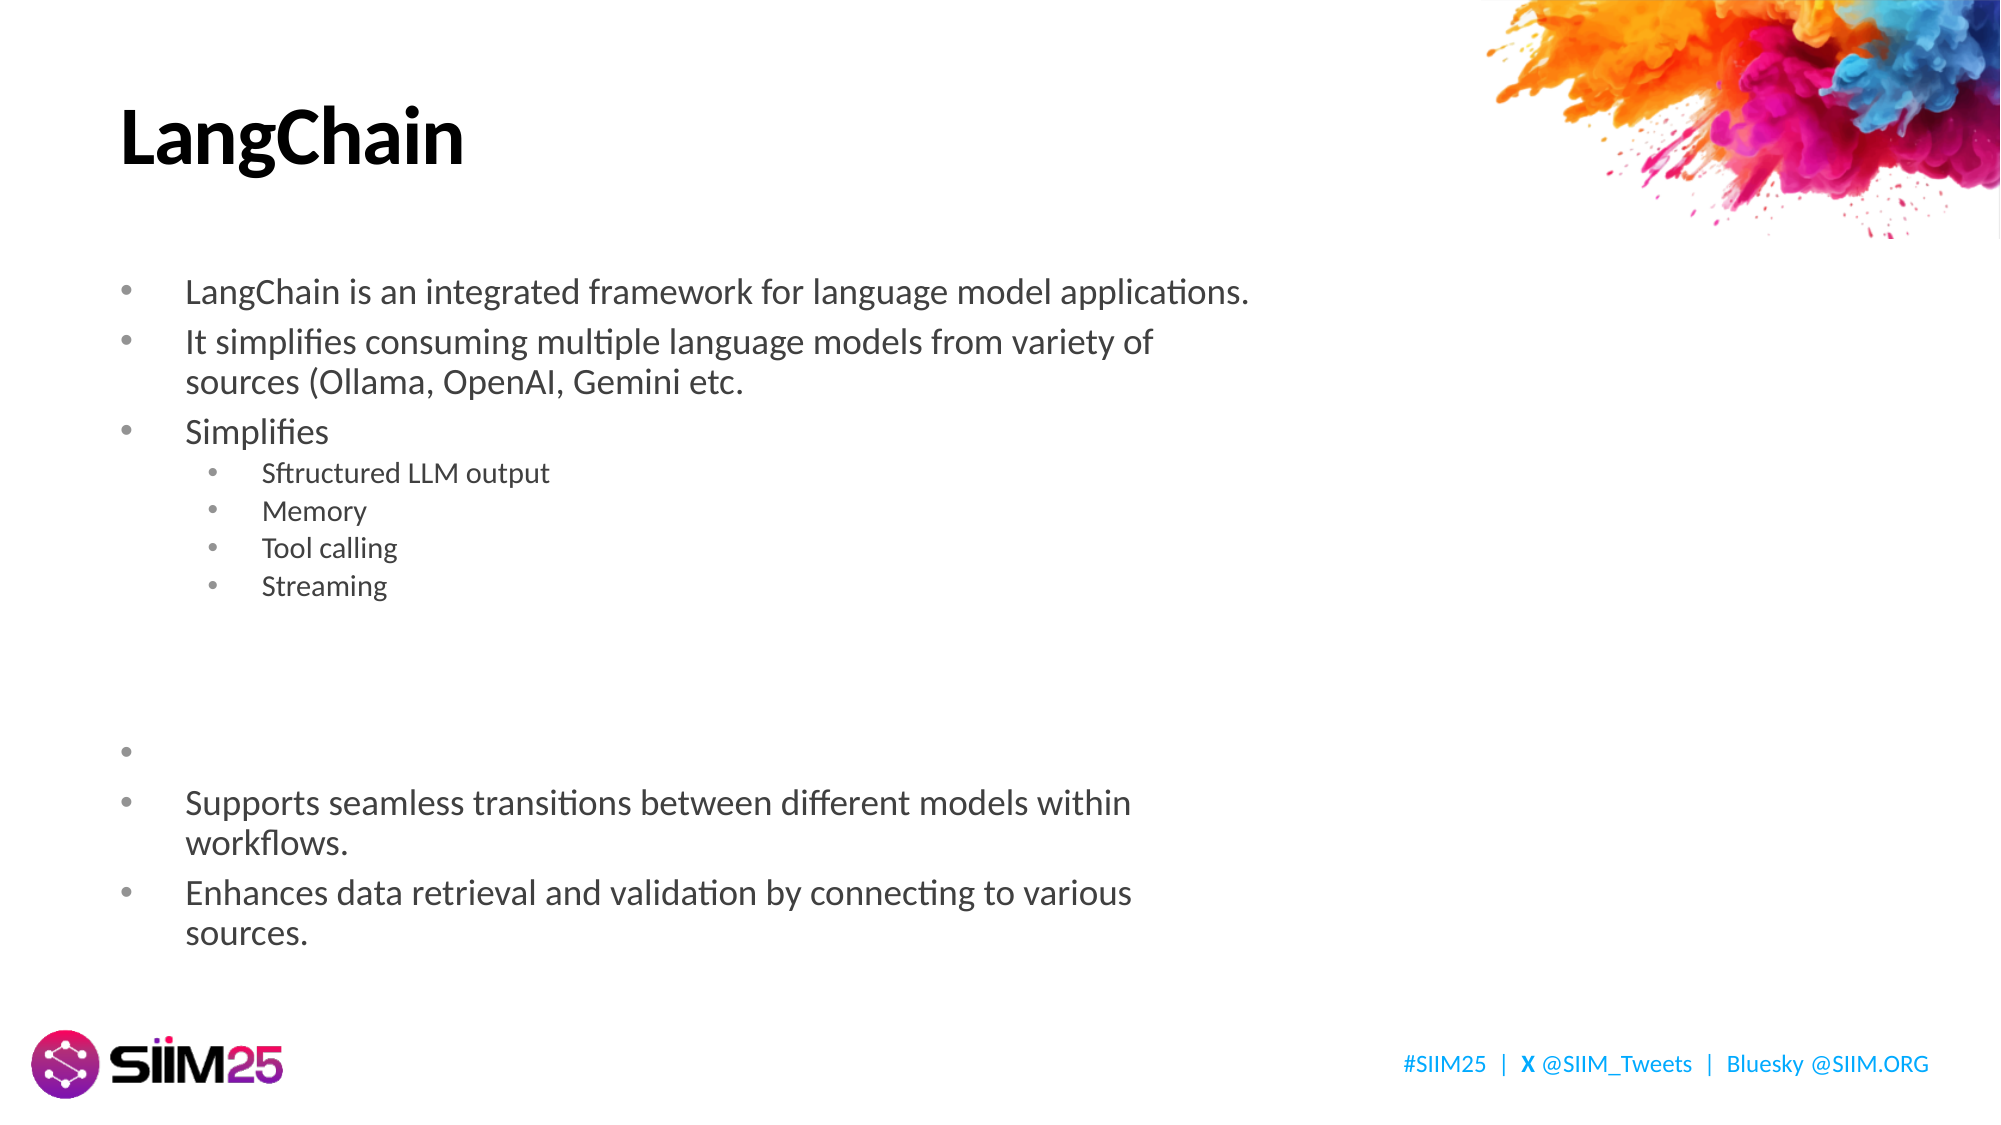

# LangChain
LangChain is an integrated framework for language model applications.
It simplifies consuming multiple language models from variety of sources (Ollama, OpenAI, Gemini etc.
Simplifies
Sftructured LLM output
Memory
Tool calling
Streaming

Supports seamless transitions between different models within workflows.
Enhances data retrieval and validation by connecting to various sources.
#SIIM25  |  X @SIIM_Tweets  |  Bluesky @SIIM.ORG